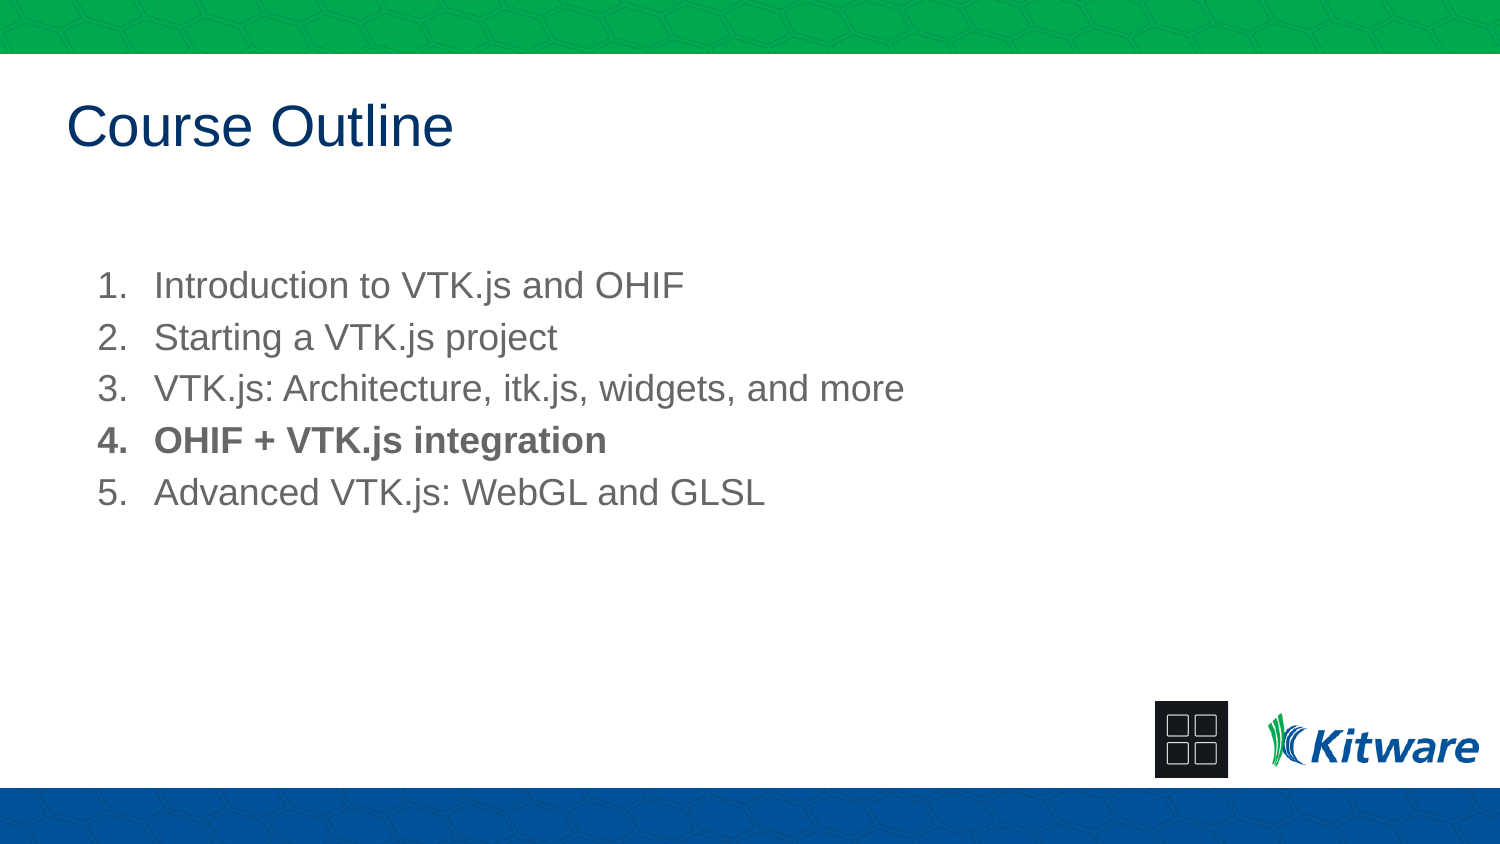

# Course Outline
Introduction to VTK.js and OHIF
Starting a VTK.js project
VTK.js: Architecture, itk.js, widgets, and more
OHIF + VTK.js integration
Advanced VTK.js: WebGL and GLSL